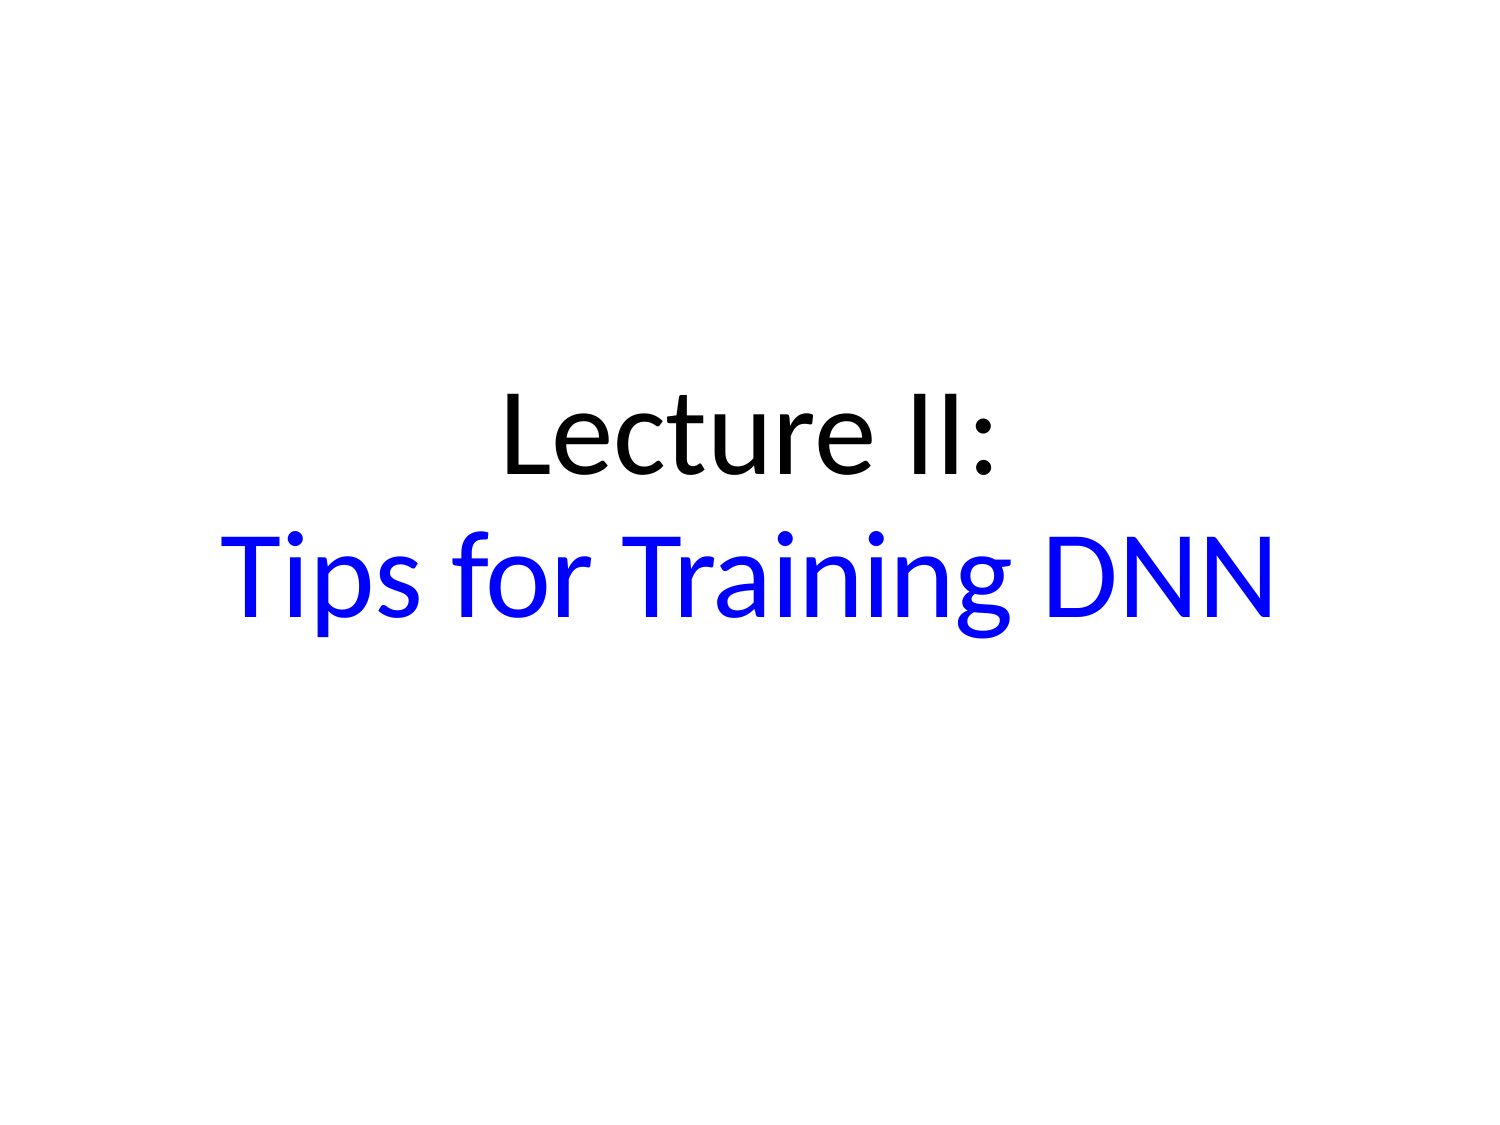

# Lecture II:
Tips for Training DNN